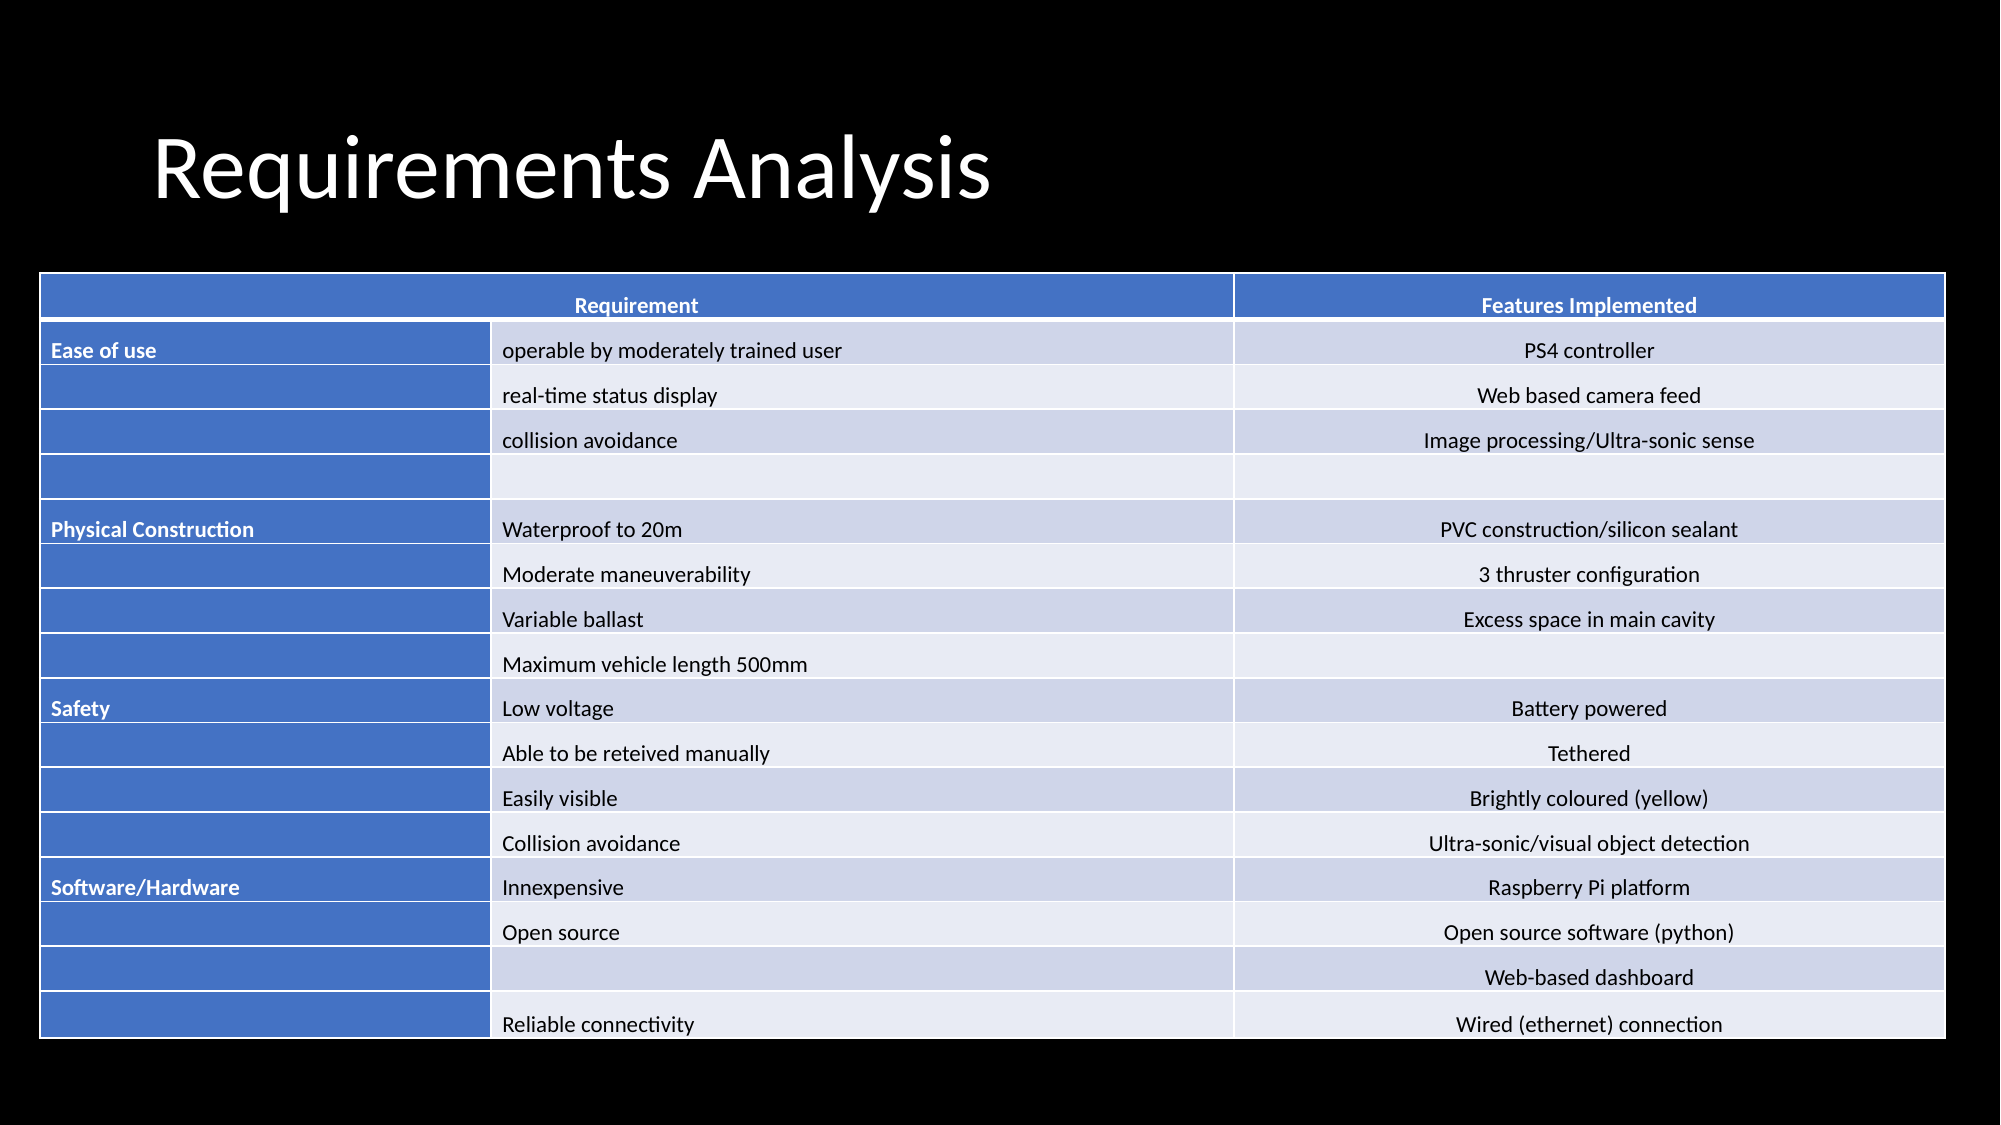

# Requirements Analysis
| Requirement |  | Features Implemented |
| --- | --- | --- |
| Ease of use | operable by moderately trained user | PS4 controller |
|  | real-time status display | Web based camera feed |
|  | collision avoidance | Image processing/Ultra-sonic sense |
|  |  |  |
| Physical Construction | Waterproof to 20m | PVC construction/silicon sealant |
|  | Moderate maneuverability | 3 thruster configuration |
|  | Variable ballast | Excess space in main cavity |
|  | Maximum vehicle length 500mm |  |
| Safety | Low voltage | Battery powered |
|  | Able to be reteived manually | Tethered |
|  | Easily visible | Brightly coloured (yellow) |
|  | Collision avoidance | Ultra-sonic/visual object detection |
| Software/Hardware | Innexpensive | Raspberry Pi platform |
|  | Open source | Open source software (python) |
|  |  | Web-based dashboard |
|  | Reliable connectivity | Wired (ethernet) connection |